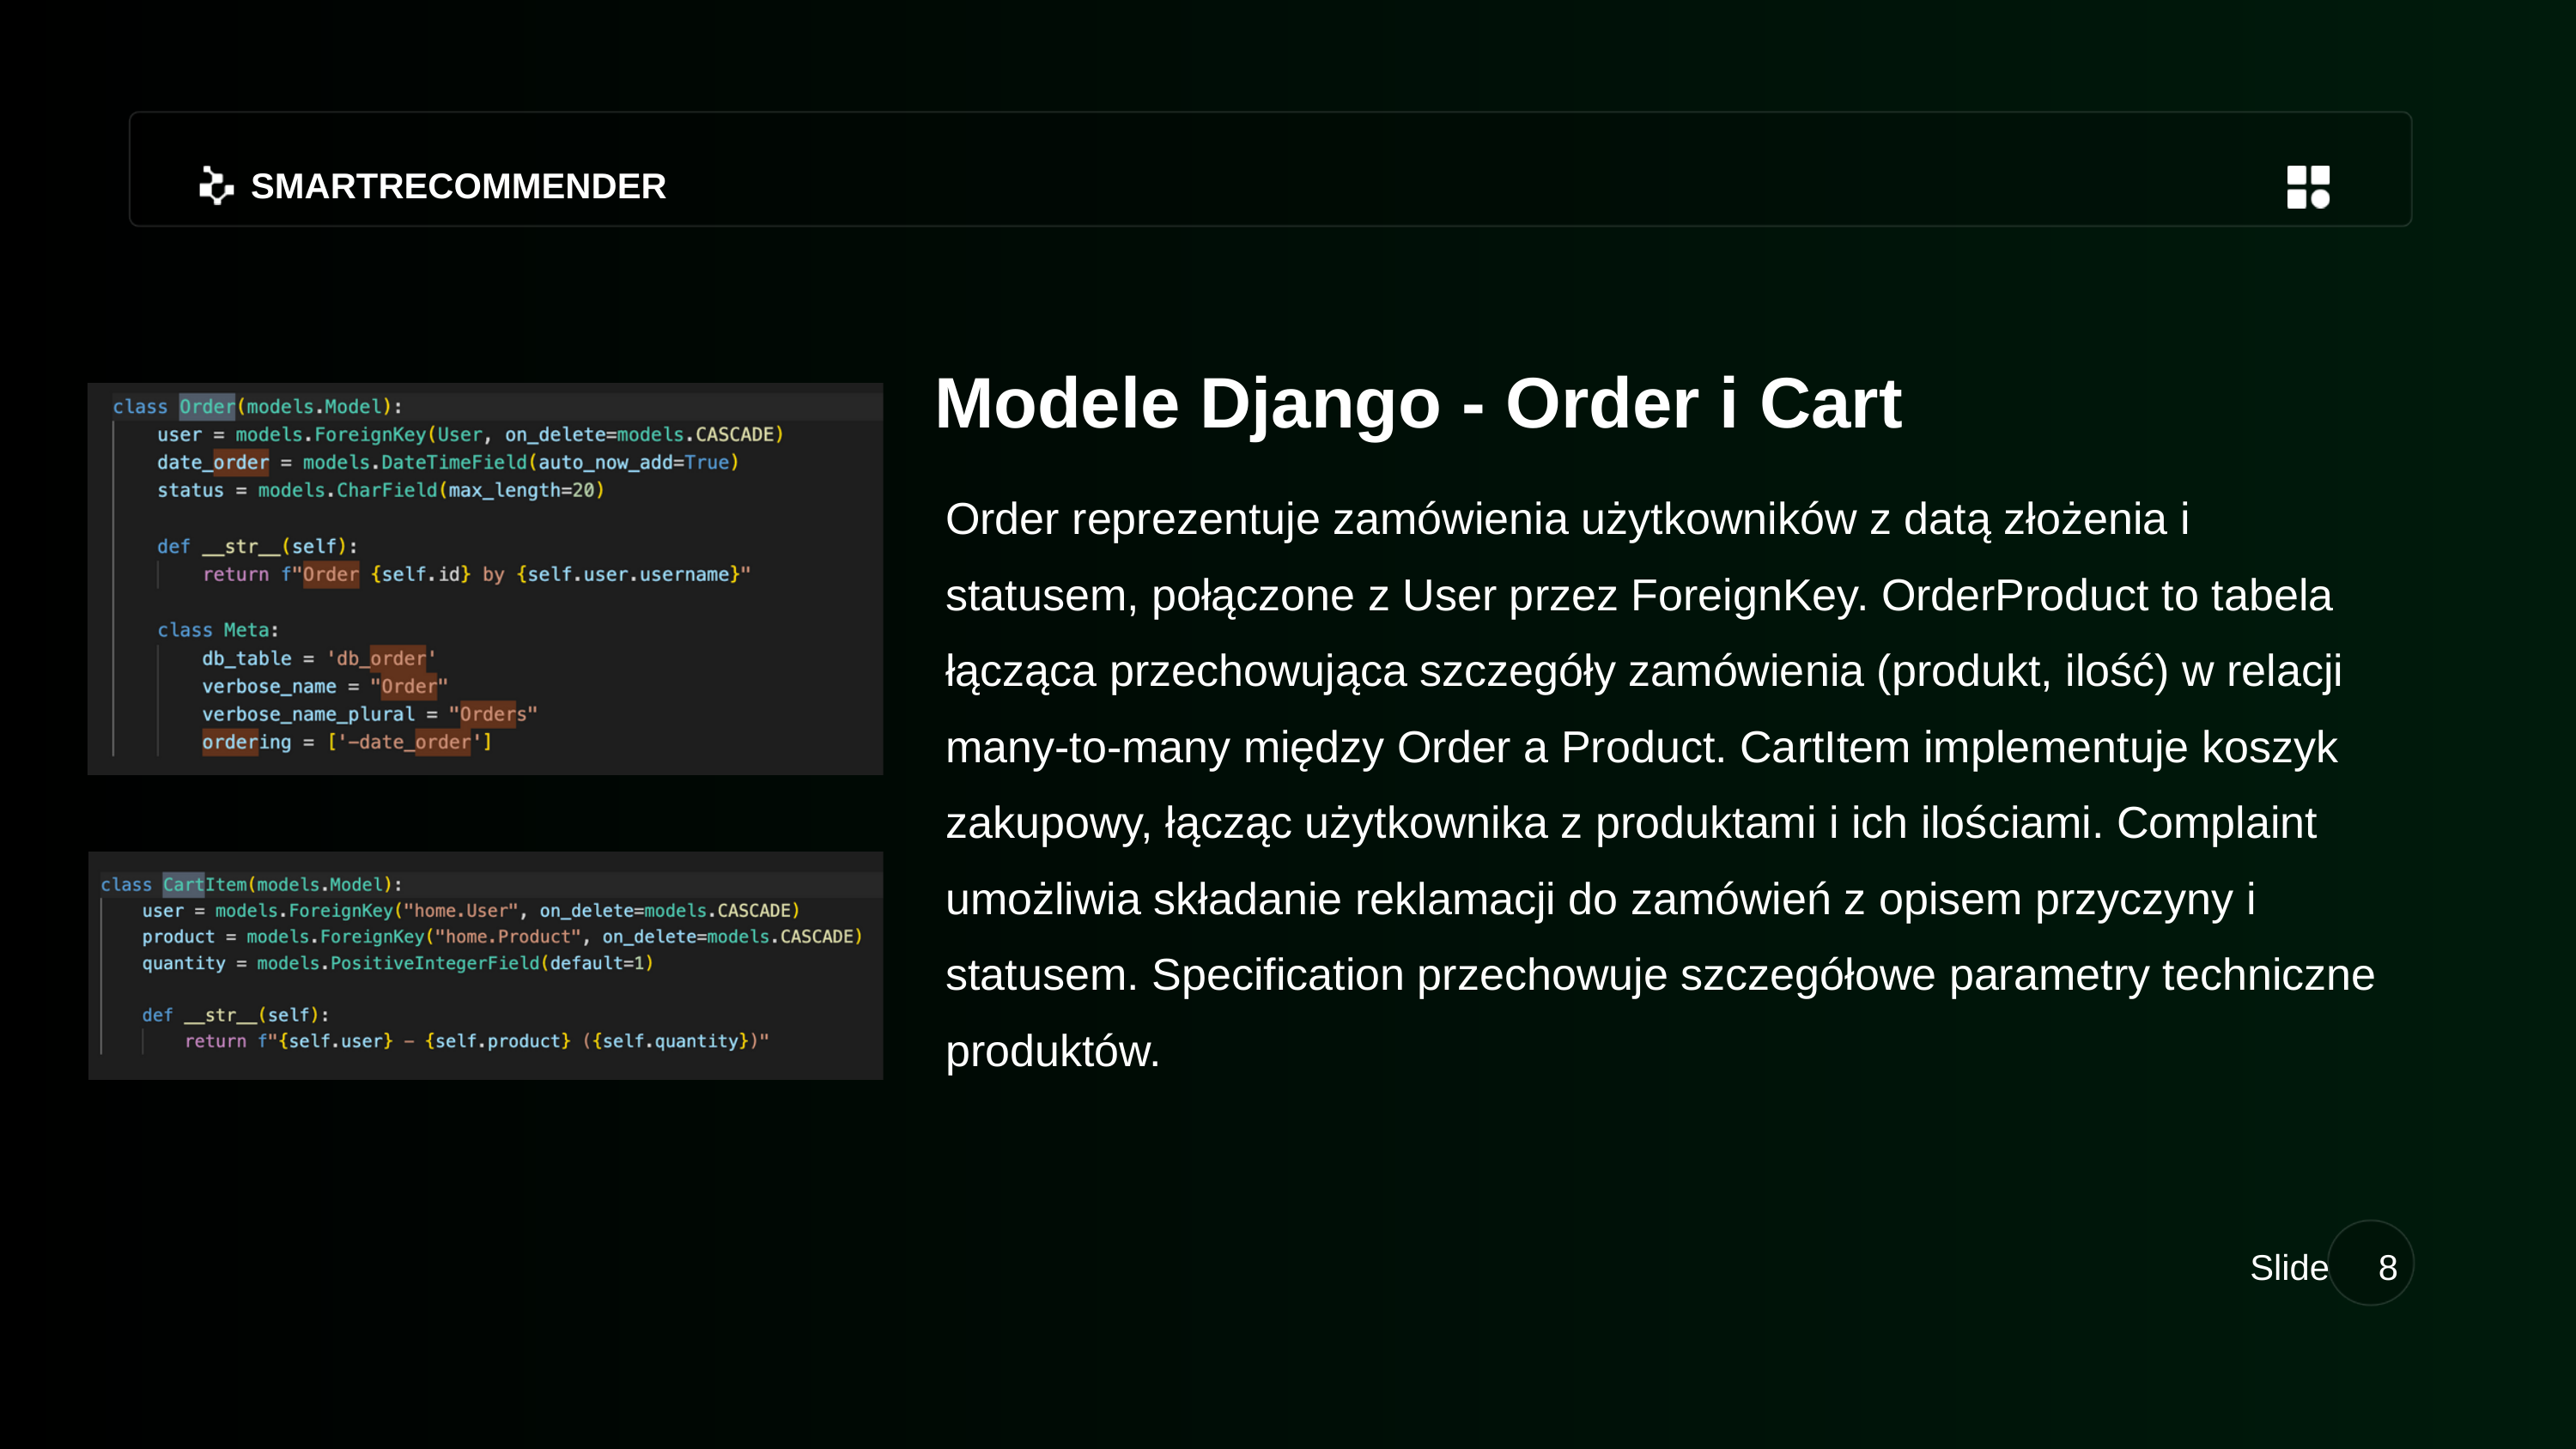

SMARTRECOMMENDER
Modele Django - Order i Cart

Order reprezentuje zamówienia użytkowników z datą złożenia i statusem, połączone z User przez ForeignKey. OrderProduct to tabela łącząca przechowująca szczegóły zamówienia (produkt, ilość) w relacji many-to-many między Order a Product. CartItem implementuje koszyk zakupowy, łącząc użytkownika z produktami i ich ilościami. Complaint umożliwia składanie reklamacji do zamówień z opisem przyczyny i statusem. Specification przechowuje szczegółowe parametry techniczne produktów.

Slide
8